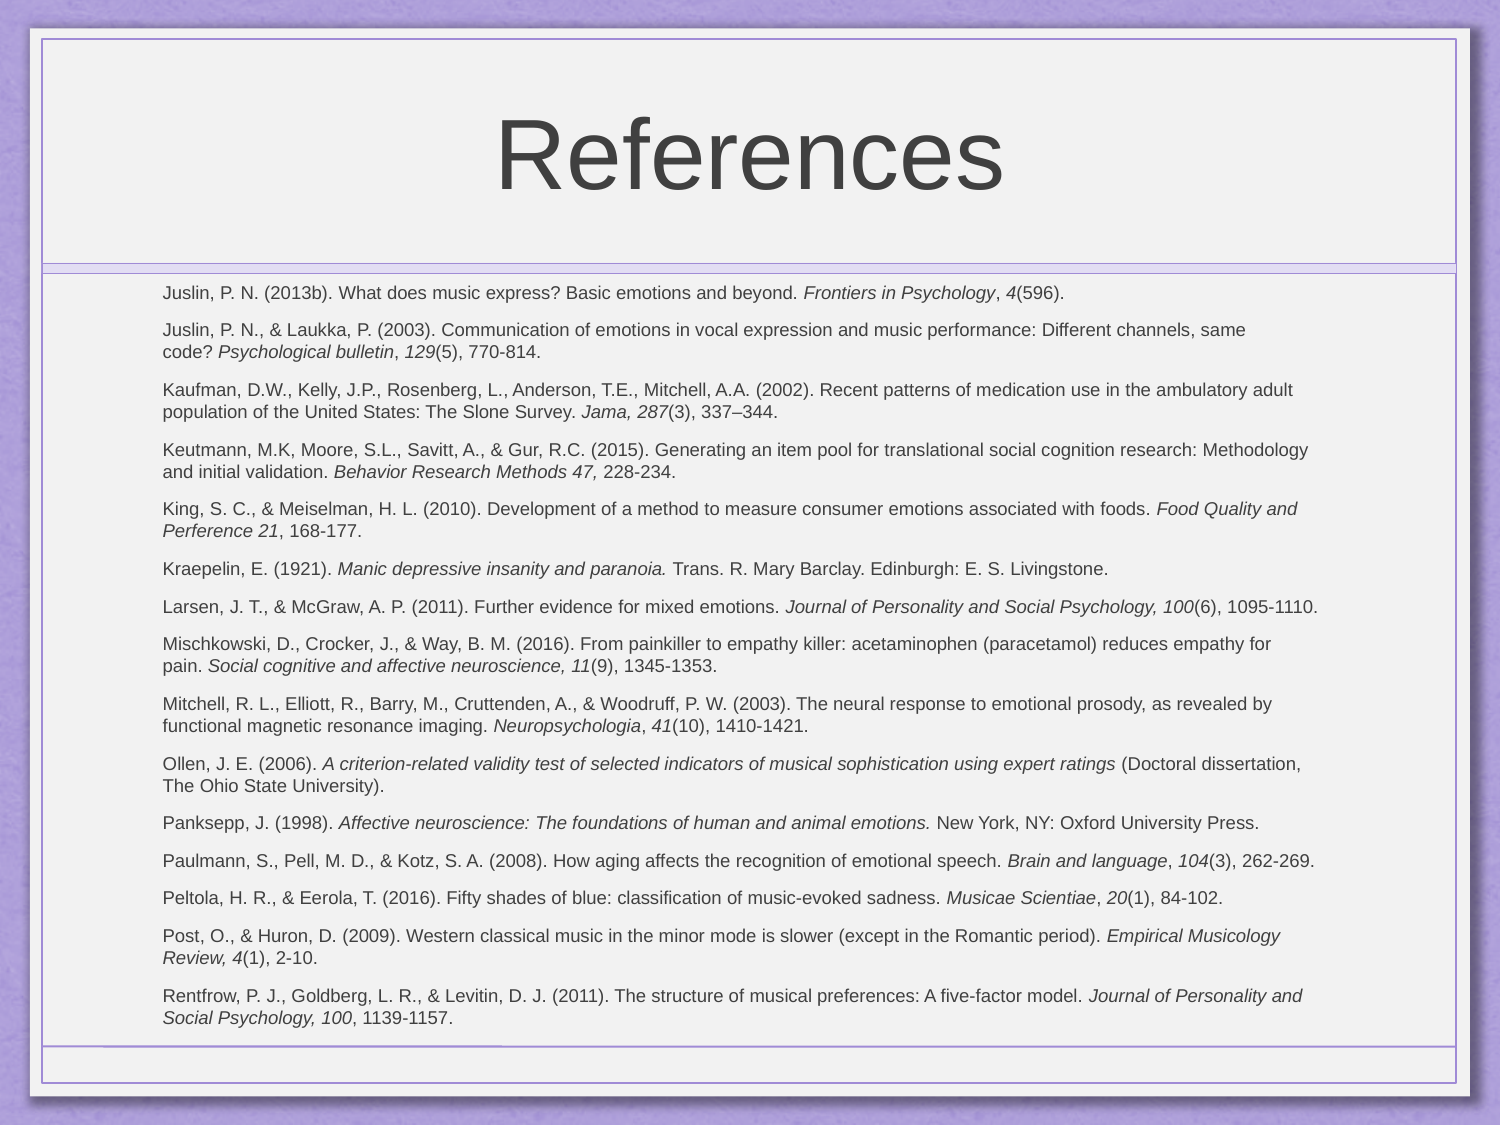

# References
Juslin, P. N. (2013b). What does music express? Basic emotions and beyond. Frontiers in Psychology, 4(596).
Juslin, P. N., & Laukka, P. (2003). Communication of emotions in vocal expression and music performance: Different channels, same code? Psychological bulletin, 129(5), 770-814.
Kaufman, D.W., Kelly, J.P., Rosenberg, L., Anderson, T.E., Mitchell, A.A. (2002). Recent patterns of medication use in the ambulatory adult population of the United States: The Slone Survey. Jama, 287(3), 337–344.
Keutmann, M.K, Moore, S.L., Savitt, A., & Gur, R.C. (2015). Generating an item pool for translational social cognition research: Methodology and initial validation. Behavior Research Methods 47, 228-234.
King, S. C., & Meiselman, H. L. (2010). Development of a method to measure consumer emotions associated with foods. Food Quality and Perference 21, 168-177.
Kraepelin, E. (1921). Manic depressive insanity and paranoia. Trans. R. Mary Barclay. Edinburgh: E. S. Livingstone.
Larsen, J. T., & McGraw, A. P. (2011). Further evidence for mixed emotions. Journal of Personality and Social Psychology, 100(6), 1095-1110.
Mischkowski, D., Crocker, J., & Way, B. M. (2016). From painkiller to empathy killer: acetaminophen (paracetamol) reduces empathy for pain. Social cognitive and affective neuroscience, 11(9), 1345-1353.
Mitchell, R. L., Elliott, R., Barry, M., Cruttenden, A., & Woodruff, P. W. (2003). The neural response to emotional prosody, as revealed by functional magnetic resonance imaging. Neuropsychologia, 41(10), 1410-1421.
Ollen, J. E. (2006). A criterion-related validity test of selected indicators of musical sophistication using expert ratings (Doctoral dissertation, The Ohio State University).
Panksepp, J. (1998). Affective neuroscience: The foundations of human and animal emotions. New York, NY: Oxford University Press.
Paulmann, S., Pell, M. D., & Kotz, S. A. (2008). How aging affects the recognition of emotional speech. Brain and language, 104(3), 262-269.
Peltola, H. R., & Eerola, T. (2016). Fifty shades of blue: classification of music-evoked sadness. Musicae Scientiae, 20(1), 84-102.
Post, O., & Huron, D. (2009). Western classical music in the minor mode is slower (except in the Romantic period). Empirical Musicology Review, 4(1), 2-10.
Rentfrow, P. J., Goldberg, L. R., & Levitin, D. J. (2011). The structure of musical preferences: A five-factor model. Journal of Personality and Social Psychology, 100, 1139-1157.